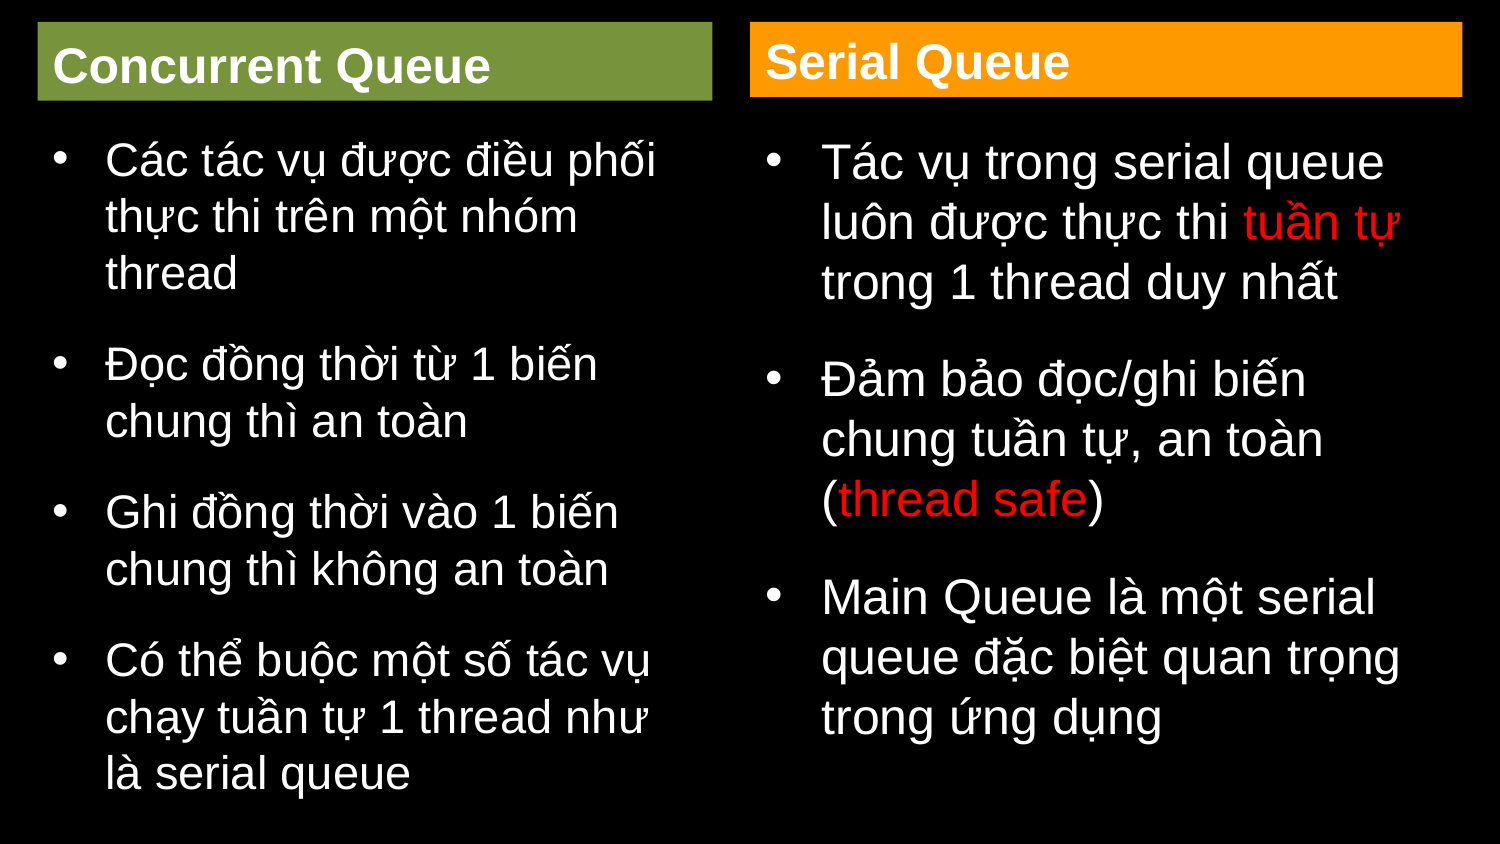

Concurrent Queue
Serial Queue
Các tác vụ được điều phối thực thi trên một nhóm thread
Đọc đồng thời từ 1 biến chung thì an toàn
Ghi đồng thời vào 1 biến chung thì không an toàn
Có thể buộc một số tác vụ chạy tuần tự 1 thread như là serial queue
Tác vụ trong serial queue luôn được thực thi tuần tự trong 1 thread duy nhất
Đảm bảo đọc/ghi biến chung tuần tự, an toàn (thread safe)
Main Queue là một serial queue đặc biệt quan trọng trong ứng dụng